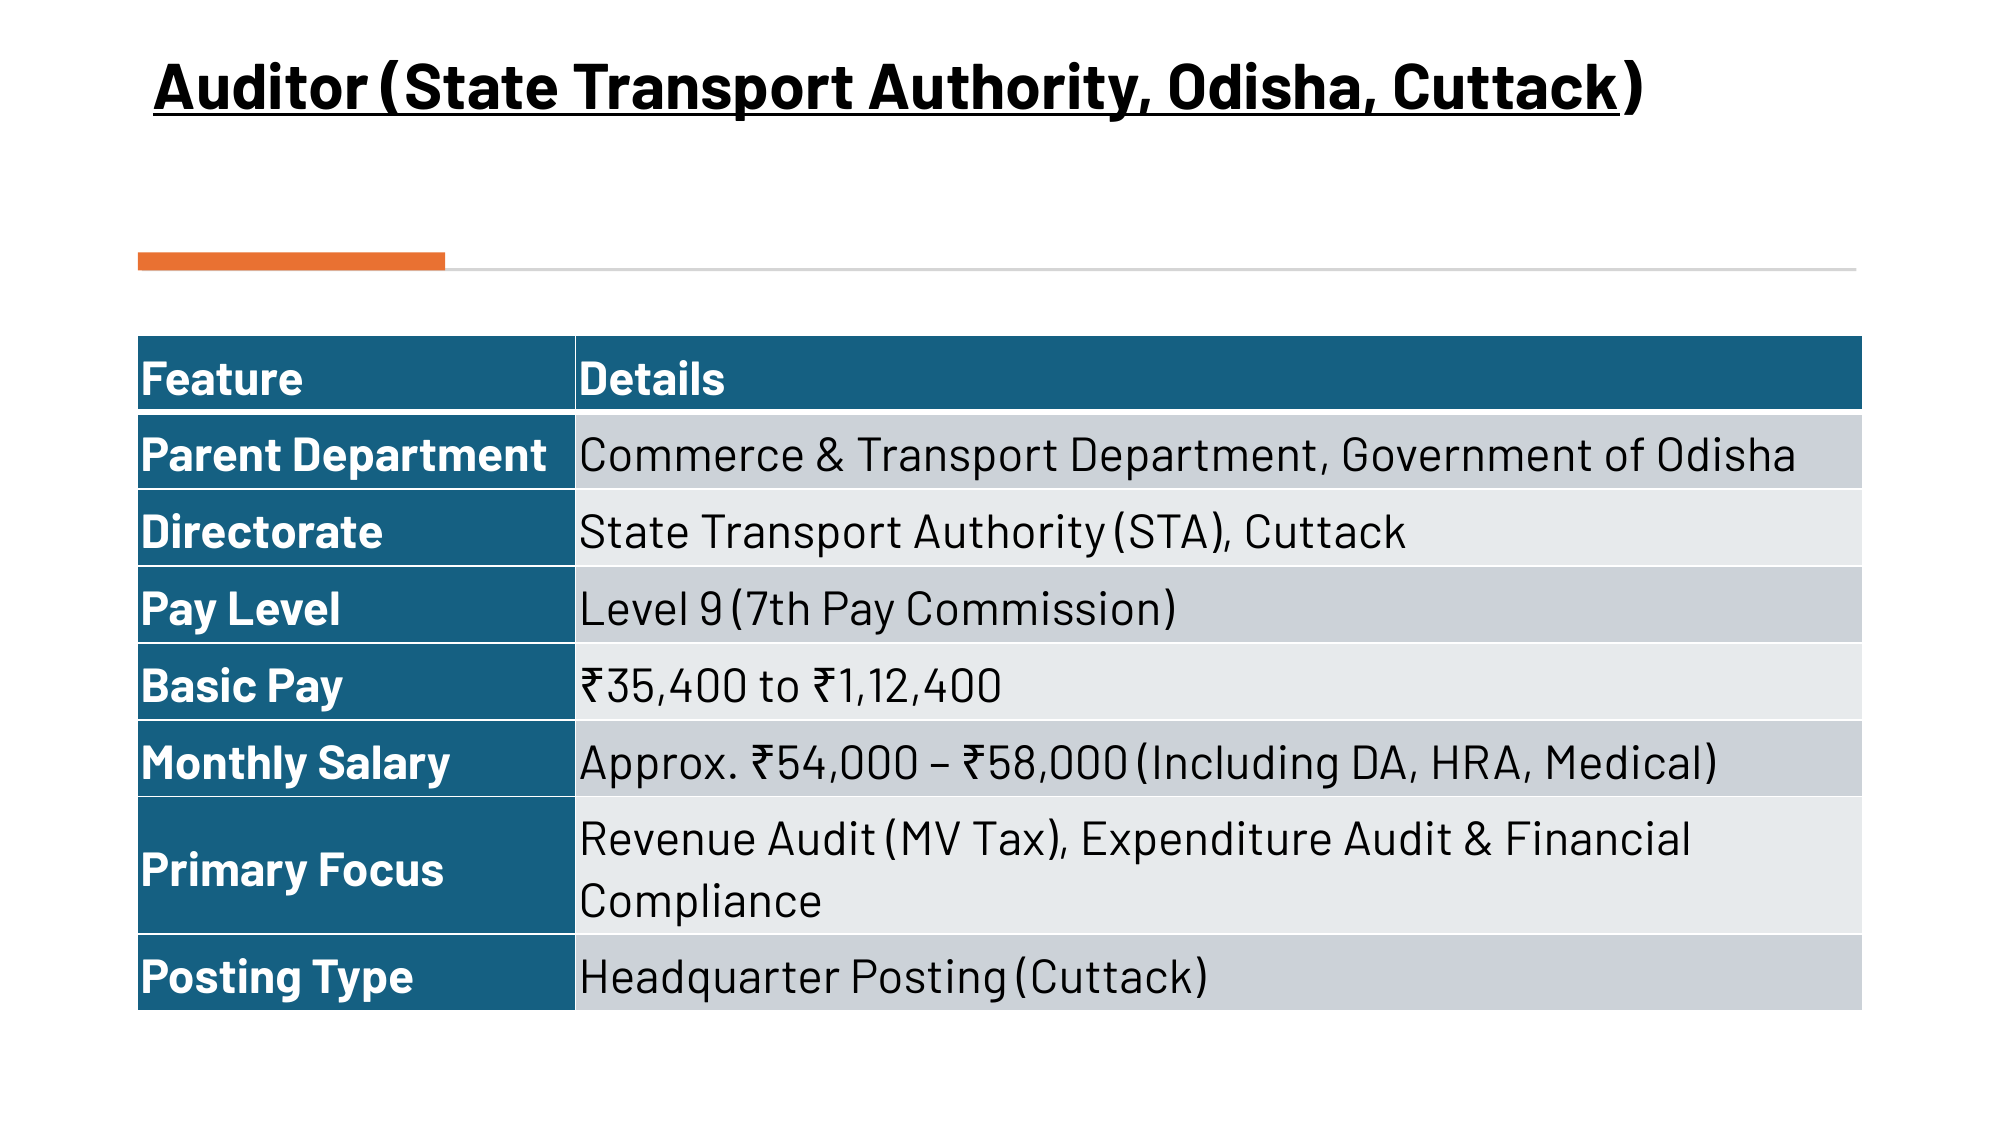

# Auditor (State Transport Authority, Odisha, Cuttack)

| Feature | Details |
| --- | --- |
| Parent Department | Commerce & Transport Department, Government of Odisha |
| Directorate | State Transport Authority (STA), Cuttack |
| Pay Level | Level 9 (7th Pay Commission) |
| Basic Pay | ₹35,400 to ₹1,12,400 |
| Monthly Salary | Approx. ₹54,000 – ₹58,000 (Including DA, HRA, Medical) |
| Primary Focus | Revenue Audit (MV Tax), Expenditure Audit & Financial Compliance |
| Posting Type | Headquarter Posting (Cuttack) |